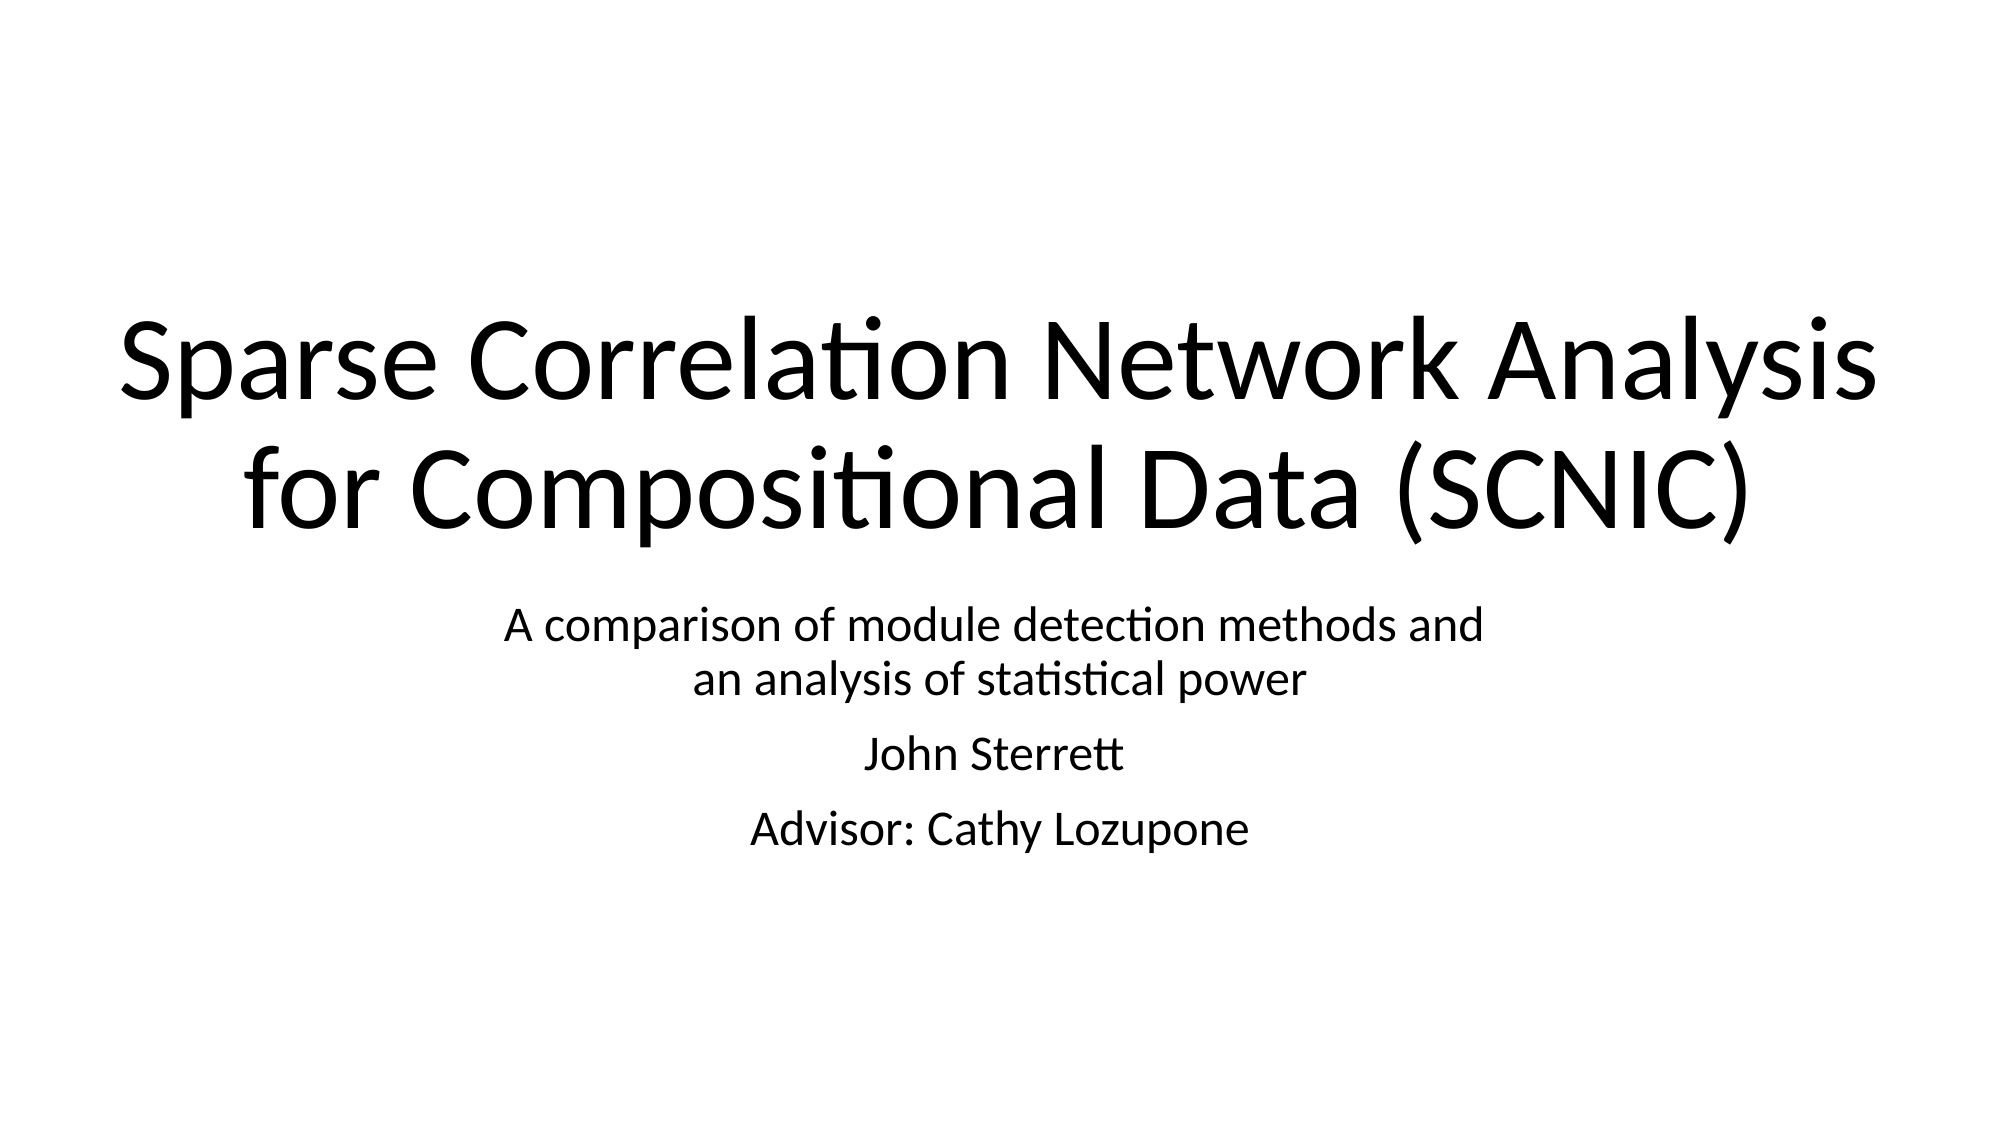

# Sparse Correlation Network Analysis for Compositional Data (SCNIC)
A comparison of module detection methods and
an analysis of statistical power
John Sterrett
Advisor: Cathy Lozupone